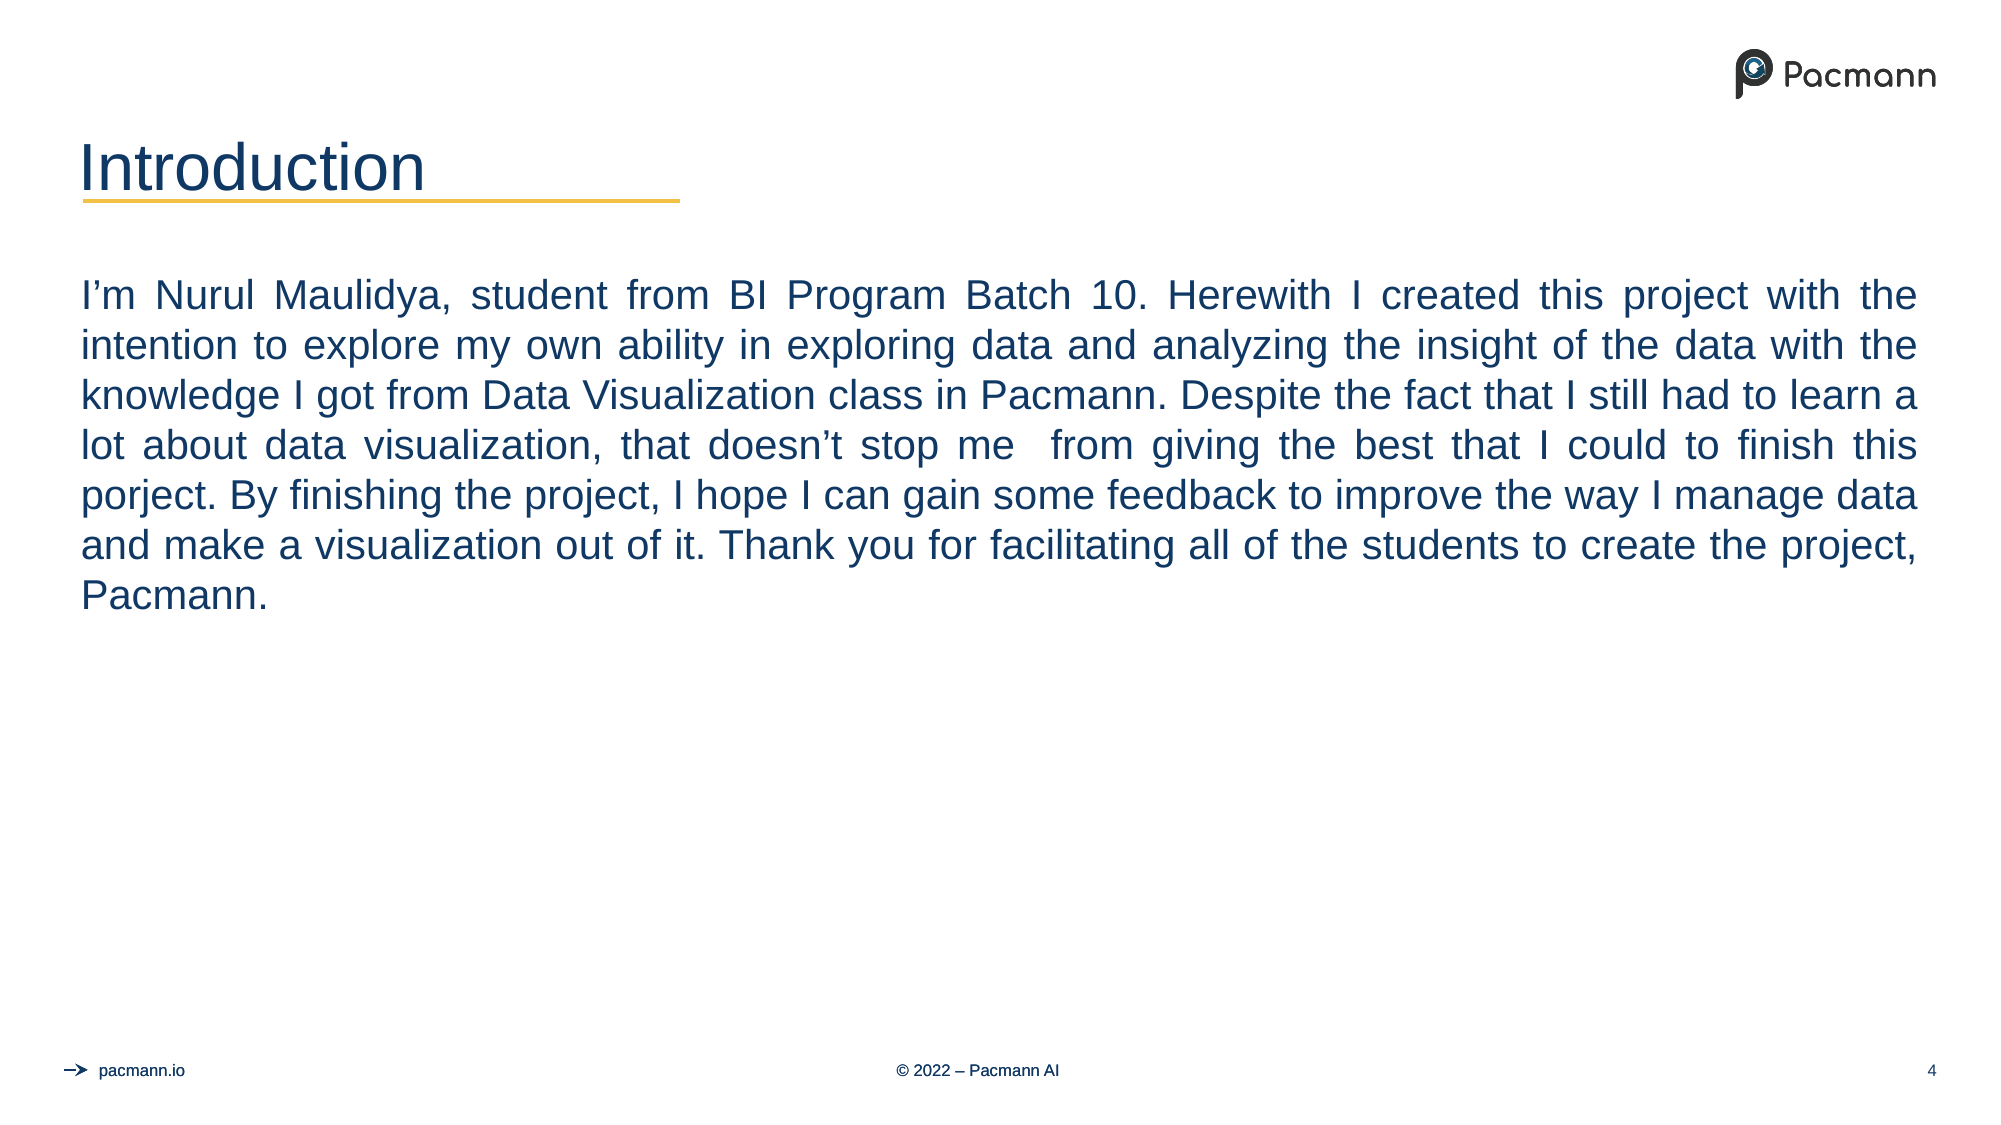

# Introduction
I’m Nurul Maulidya, student from BI Program Batch 10. Herewith I created this project with the intention to explore my own ability in exploring data and analyzing the insight of the data with the knowledge I got from Data Visualization class in Pacmann. Despite the fact that I still had to learn a lot about data visualization, that doesn’t stop me  from giving the best that I could to finish this porject. By finishing the project, I hope I can gain some feedback to improve the way I manage data and make a visualization out of it. Thank you for facilitating all of the students to create the project, Pacmann.